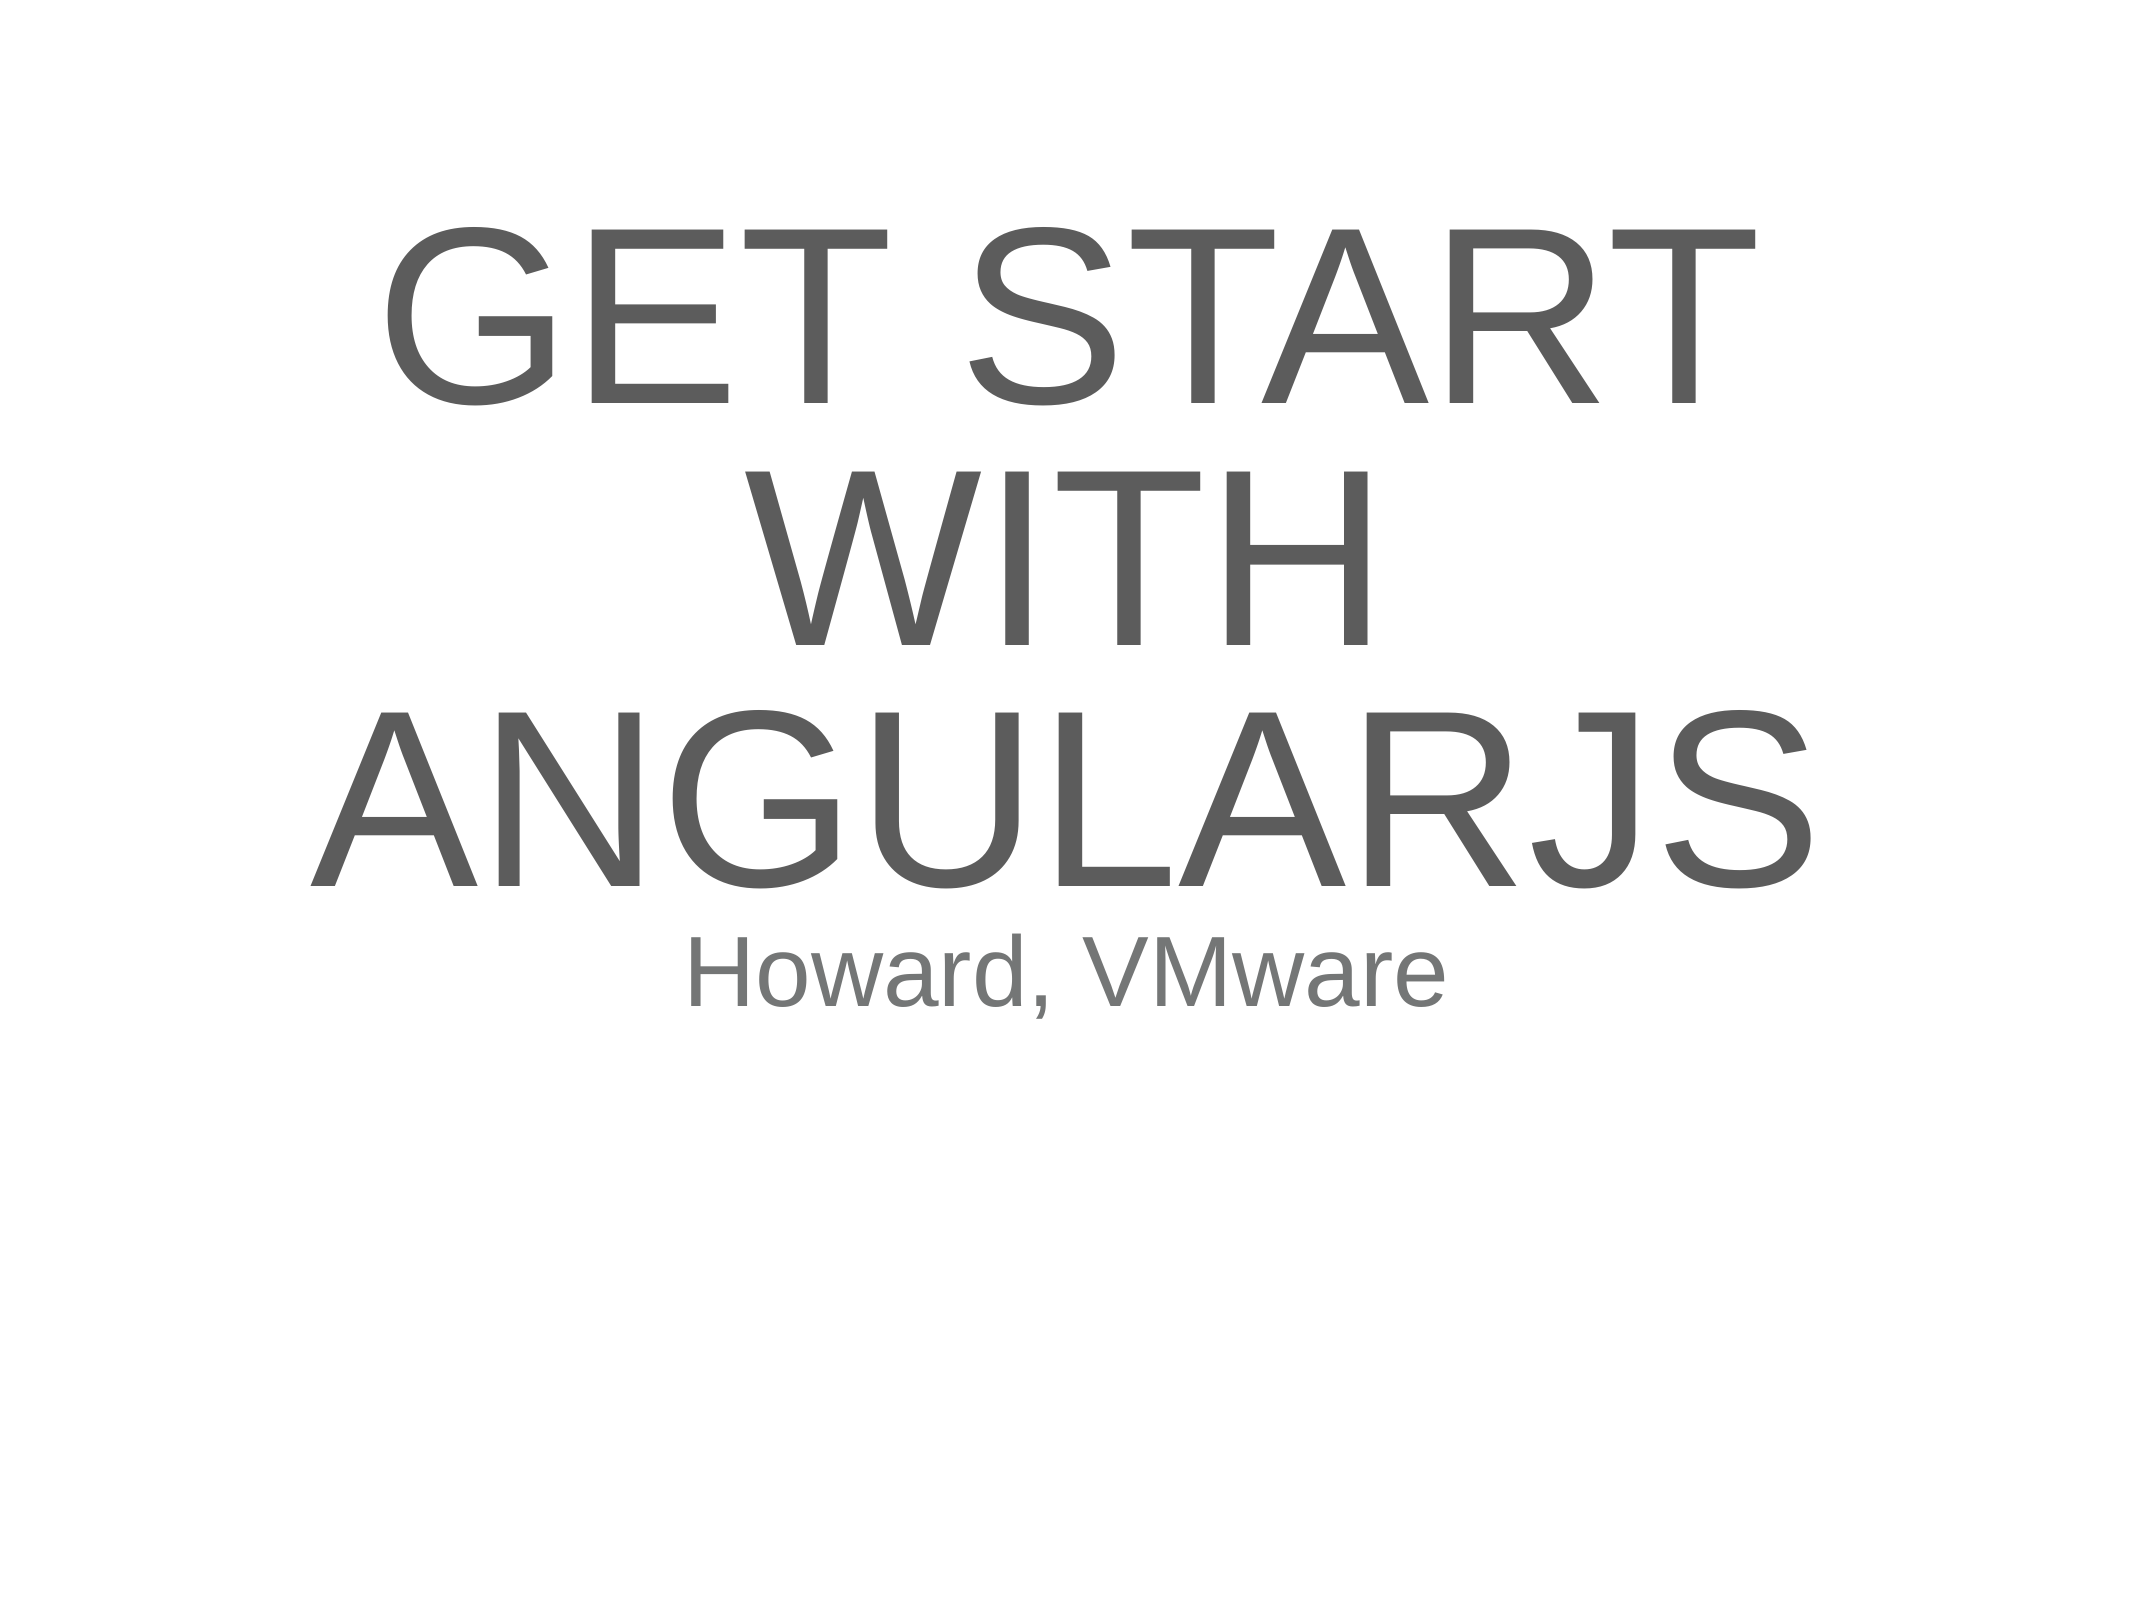

# Get Start with AngularJS

Howard, VMware